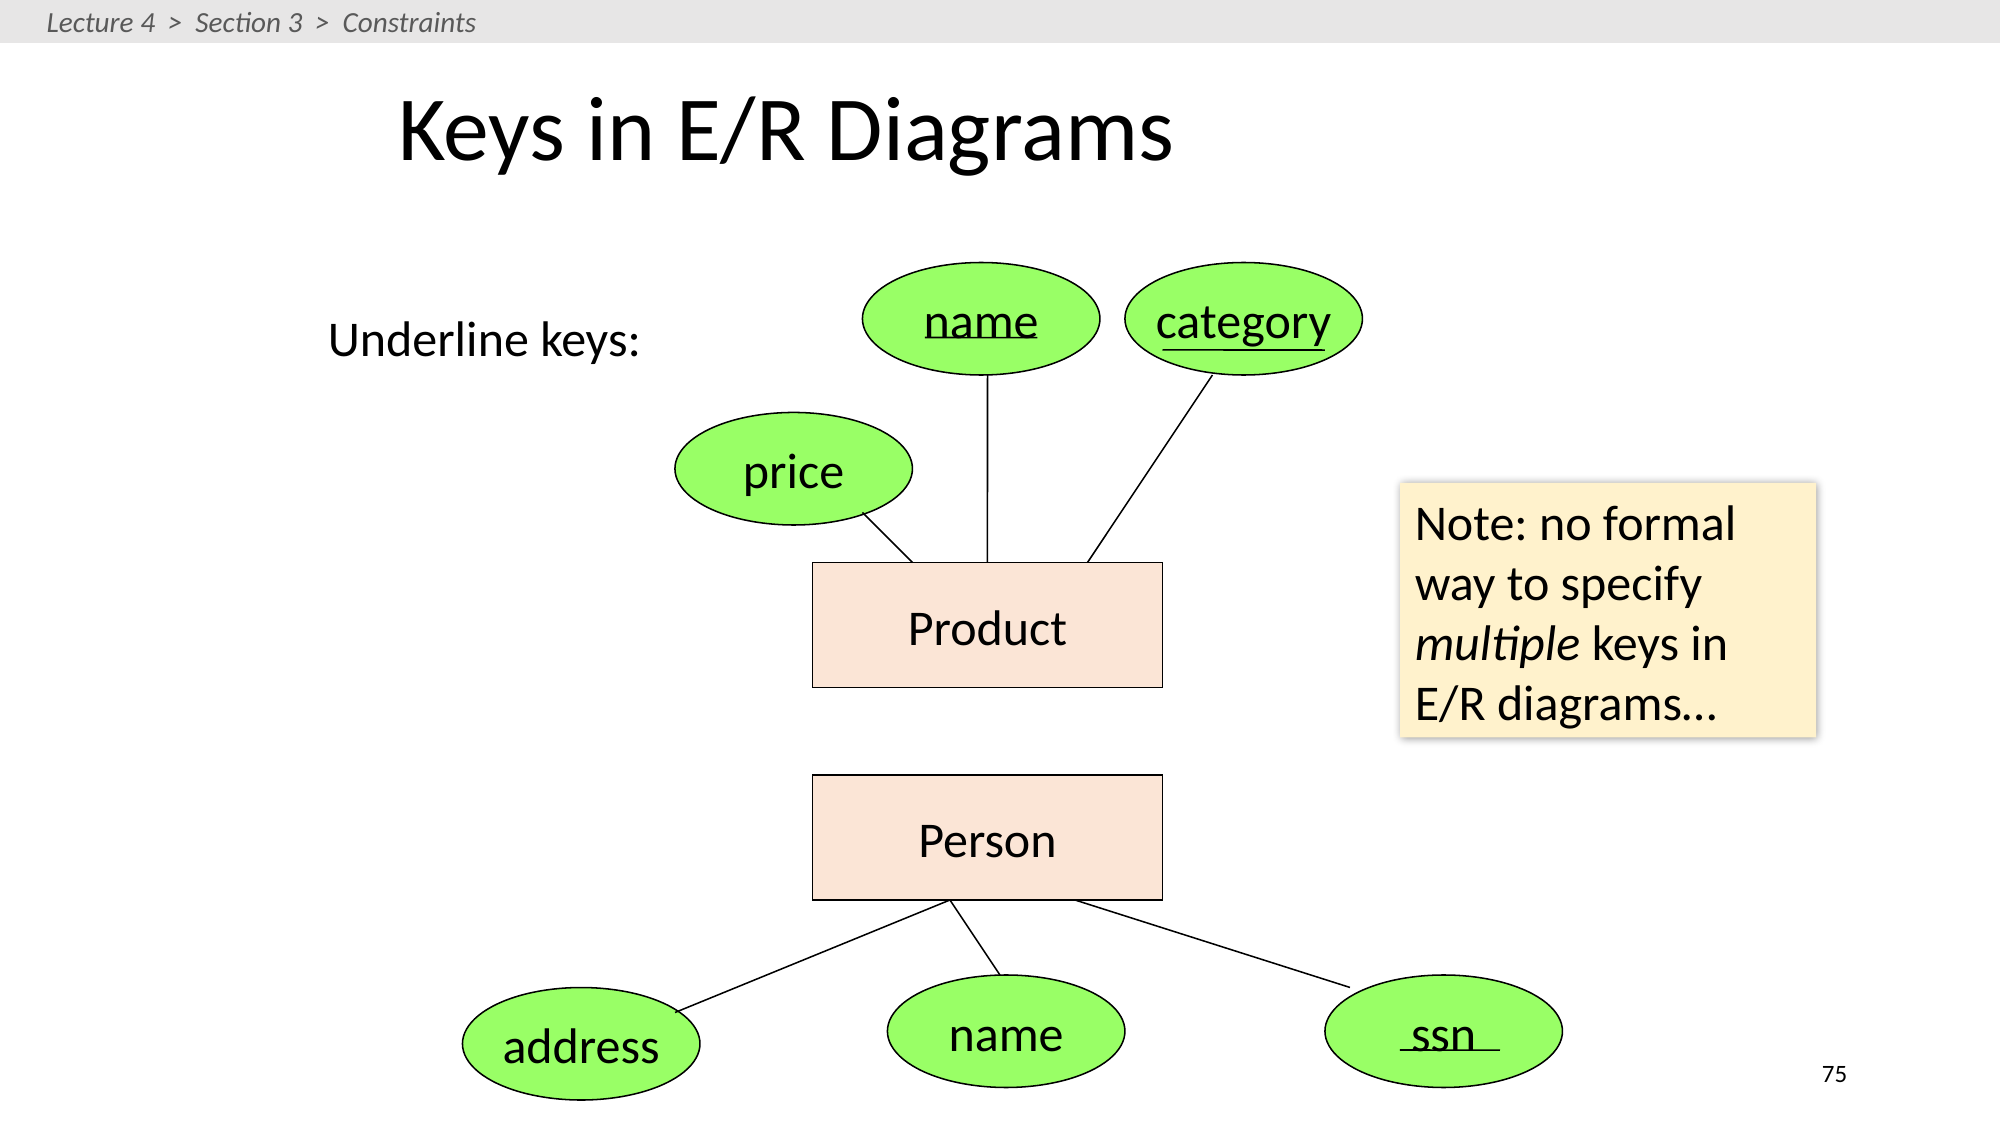

Lecture 4  >  Section 3  >  Constraints
# Keys in E/R Diagrams
name
category
Underline keys:

price
Note: no formal way to specify multiple keys in E/R diagrams…

Product
Person

name
ssn
address
75